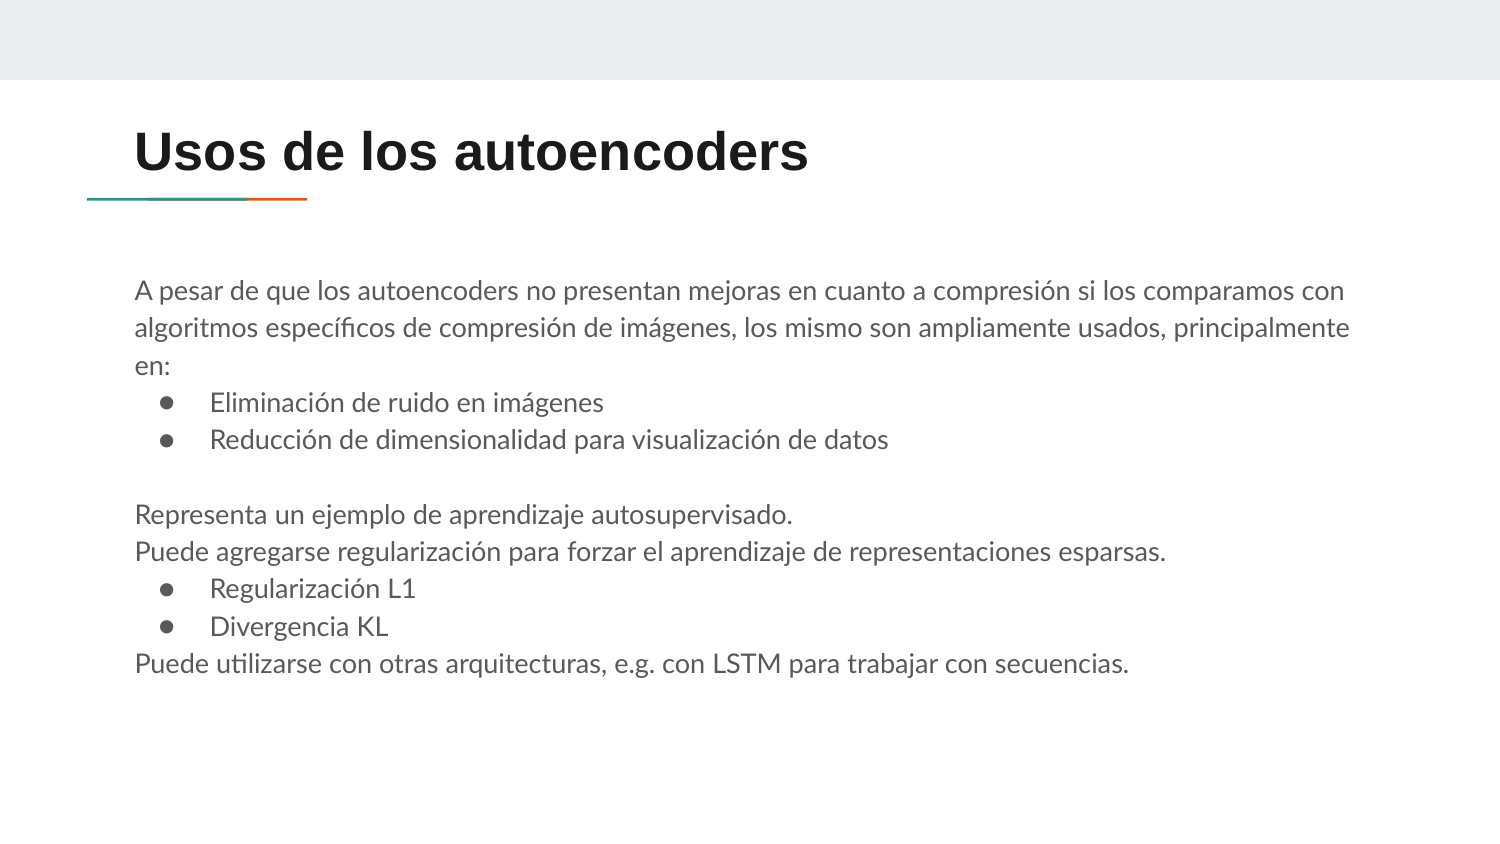

# Usos de los autoencoders
A pesar de que los autoencoders no presentan mejoras en cuanto a compresión si los comparamos con algoritmos específicos de compresión de imágenes, los mismo son ampliamente usados, principalmente en:
Eliminación de ruido en imágenes
Reducción de dimensionalidad para visualización de datos

Representa un ejemplo de aprendizaje autosupervisado.
Puede agregarse regularización para forzar el aprendizaje de representaciones esparsas.
Regularización L1
Divergencia KL
Puede utilizarse con otras arquitecturas, e.g. con LSTM para trabajar con secuencias.